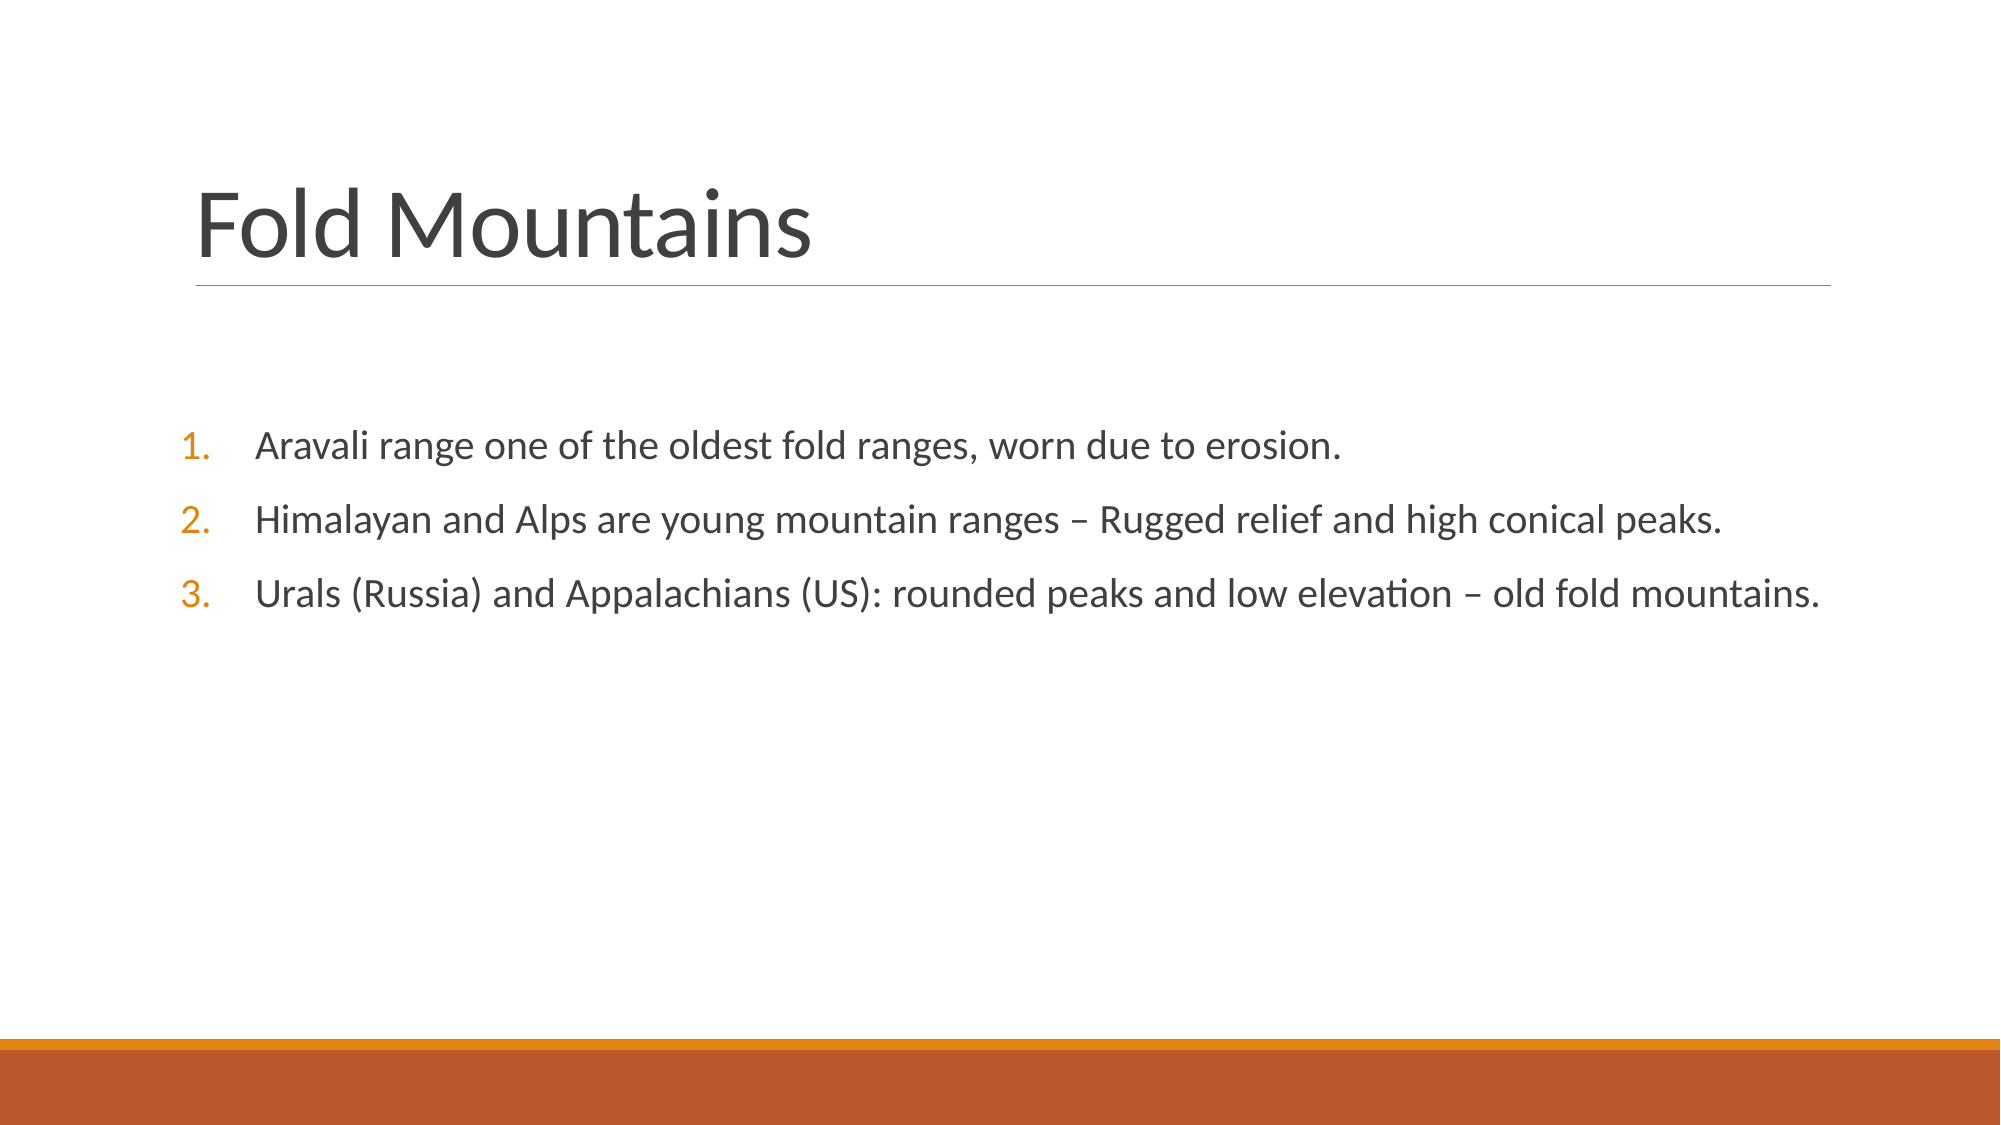

# Fold Mountains
Aravali range one of the oldest fold ranges, worn due to erosion.
Himalayan and Alps are young mountain ranges – Rugged relief and high conical peaks.
Urals (Russia) and Appalachians (US): rounded peaks and low elevation – old fold mountains.